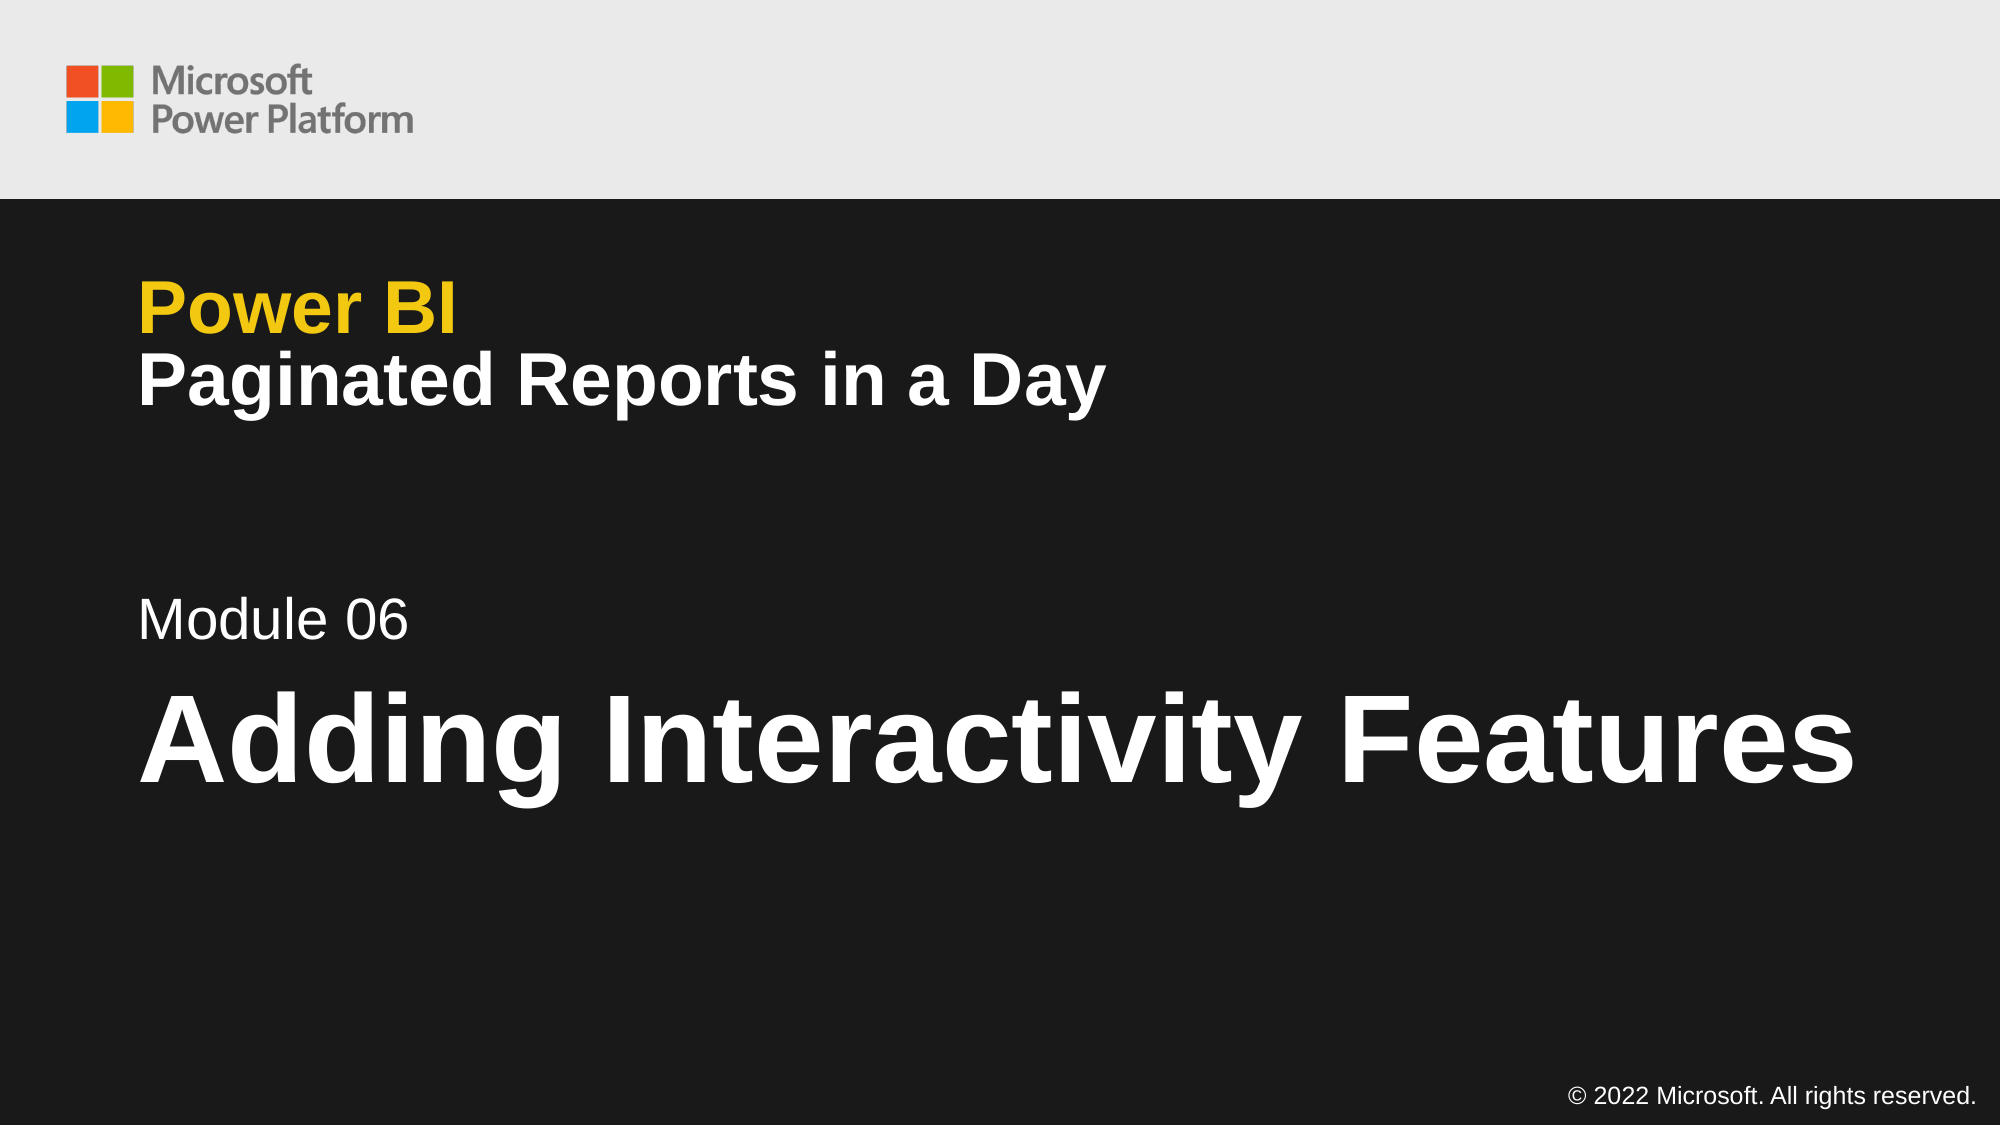

# Power BI Paginated Reports in a Day
Module 06
Adding Interactivity Features
© 2022 Microsoft. All rights reserved.